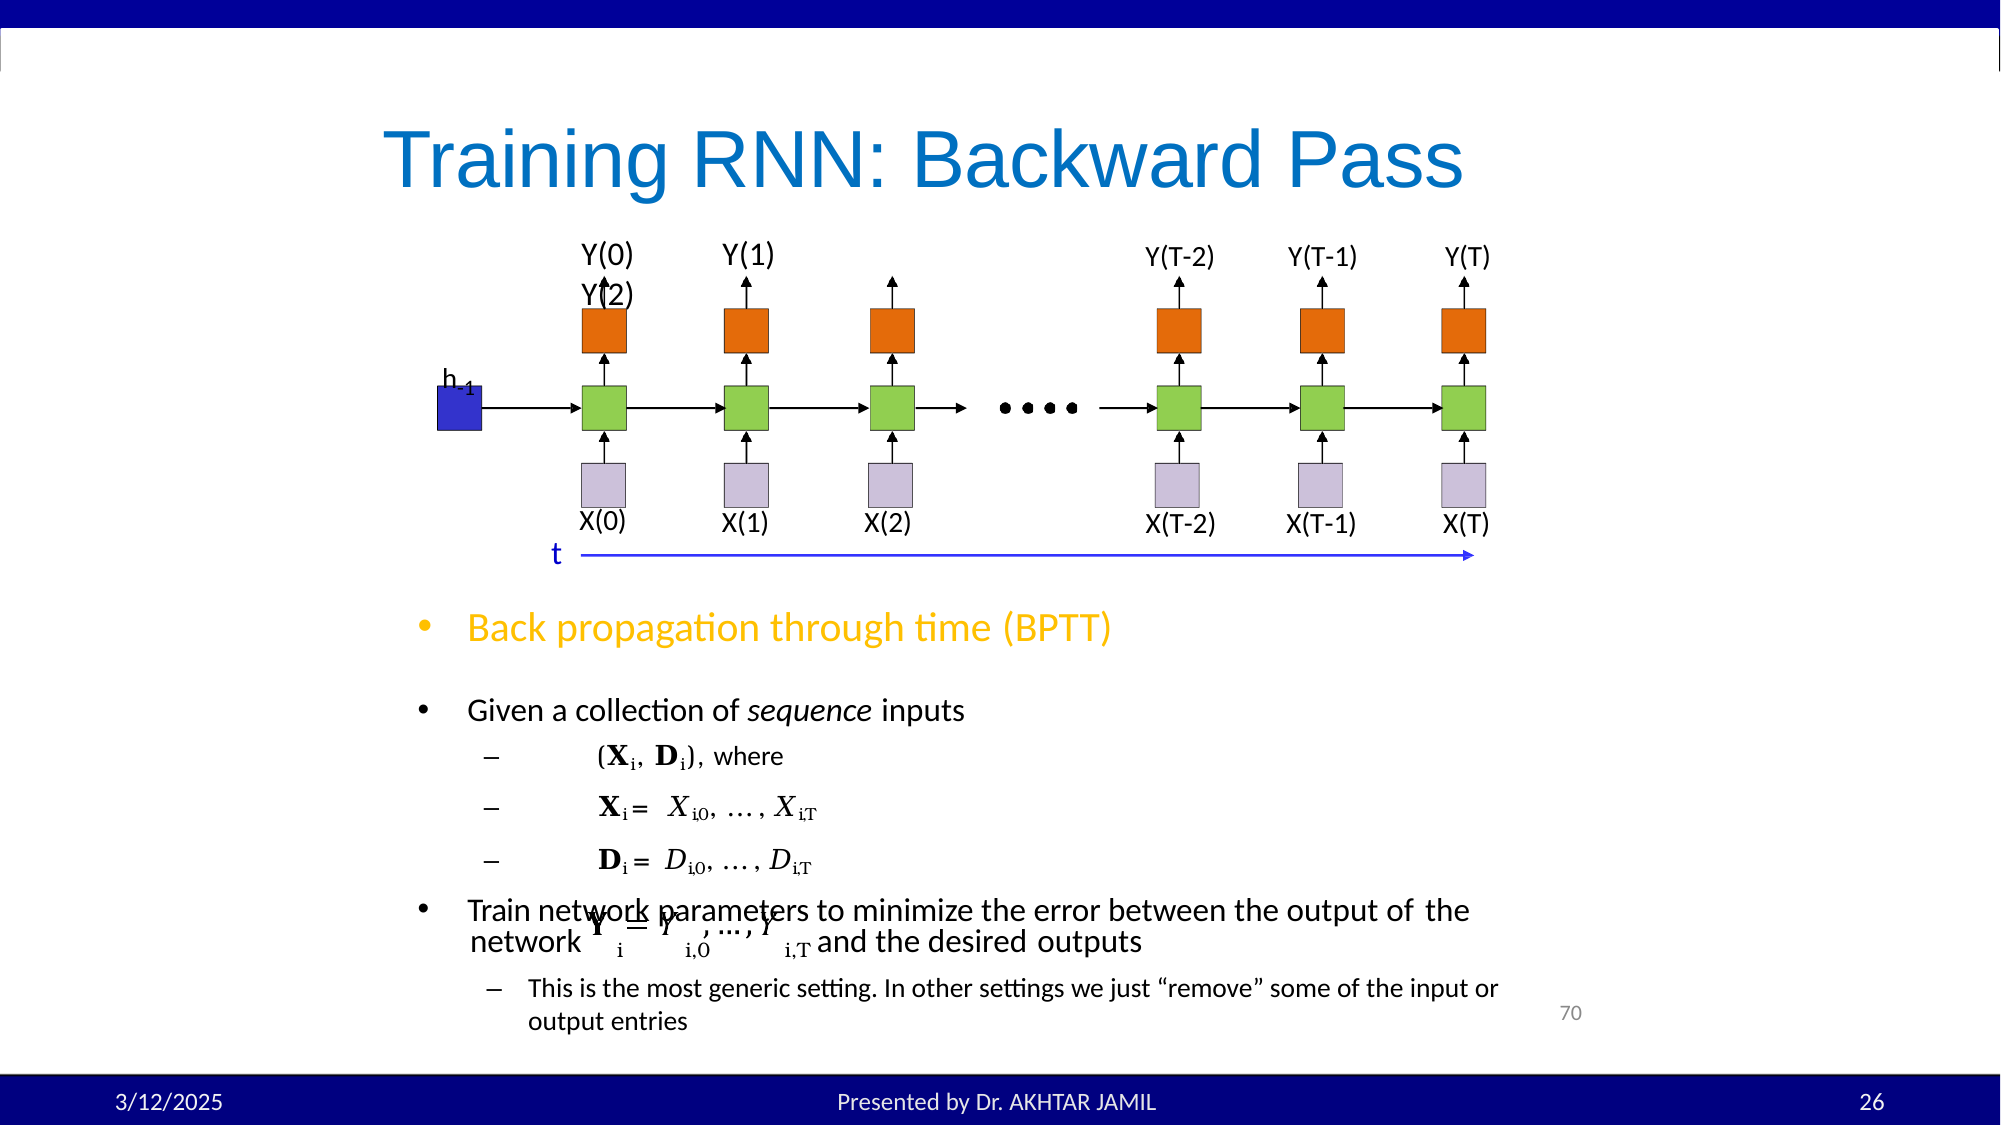

# Training RNN: Backward Pass
Y(0)	Y(1)	Y(2)
Y(T-2)	Y(T-1)	Y(T)

h-1

X(0)
X(1)
X(2)
X(T-2)
X(T-1)
X(T)
t
Back propagation through time (BPTT)

Given a collection of sequence inputs
–	(𝐗i, 𝐃i), where
–	𝐗i = 𝑋i,0, …  , 𝑋i,T
–	𝐃i = 𝐷i,0, …  , 𝐷i,T
Train network parameters to minimize the error between the output of the

network	i	i,0	i,T and the desired outputs
–	This is the most generic setting. In other settings we just “remove” some of the input or  output entries

70
3/12/2025
Presented by Dr. AKHTAR JAMIL
26